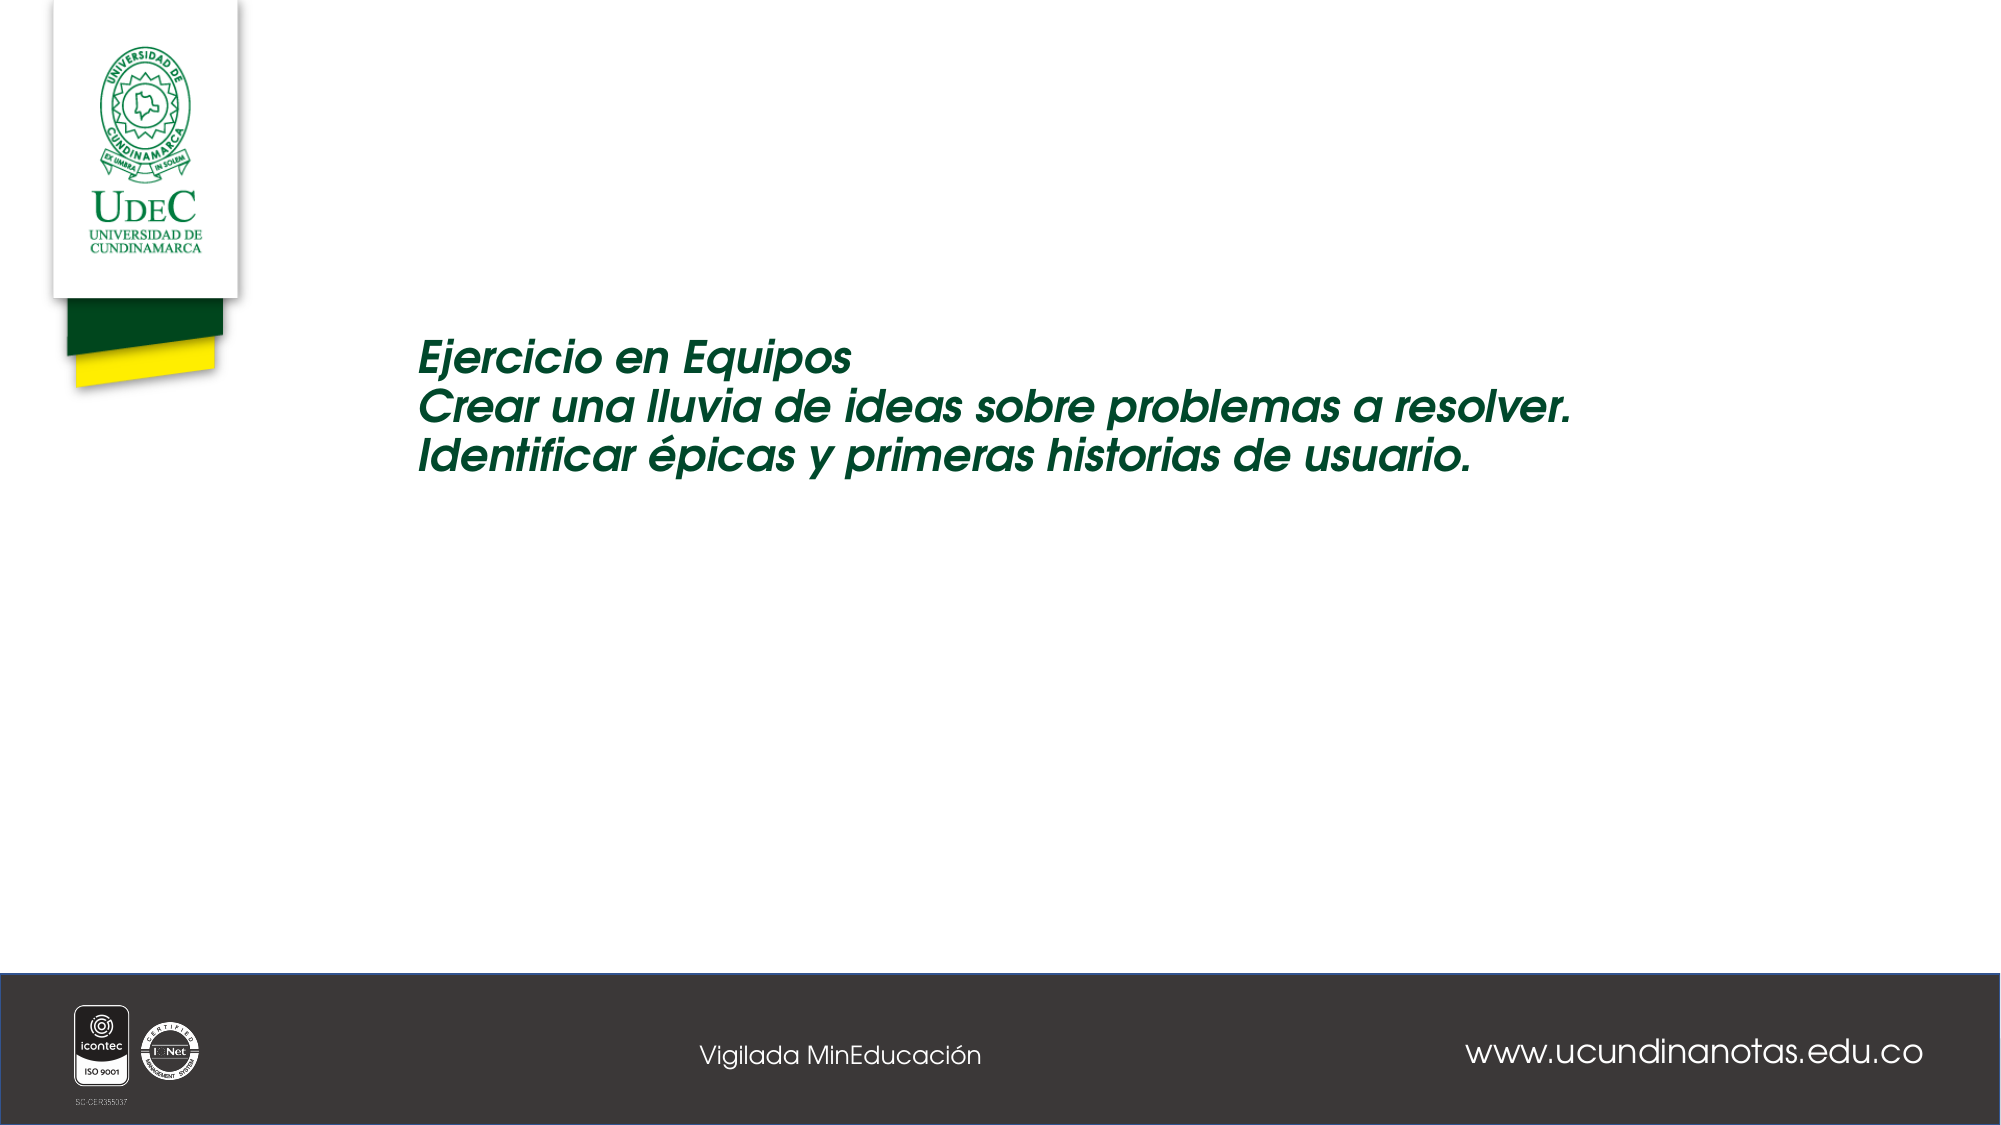

# Ejercicio en Equipos Crear una lluvia de ideas sobre problemas a resolver. Identificar épicas y primeras historias de usuario.